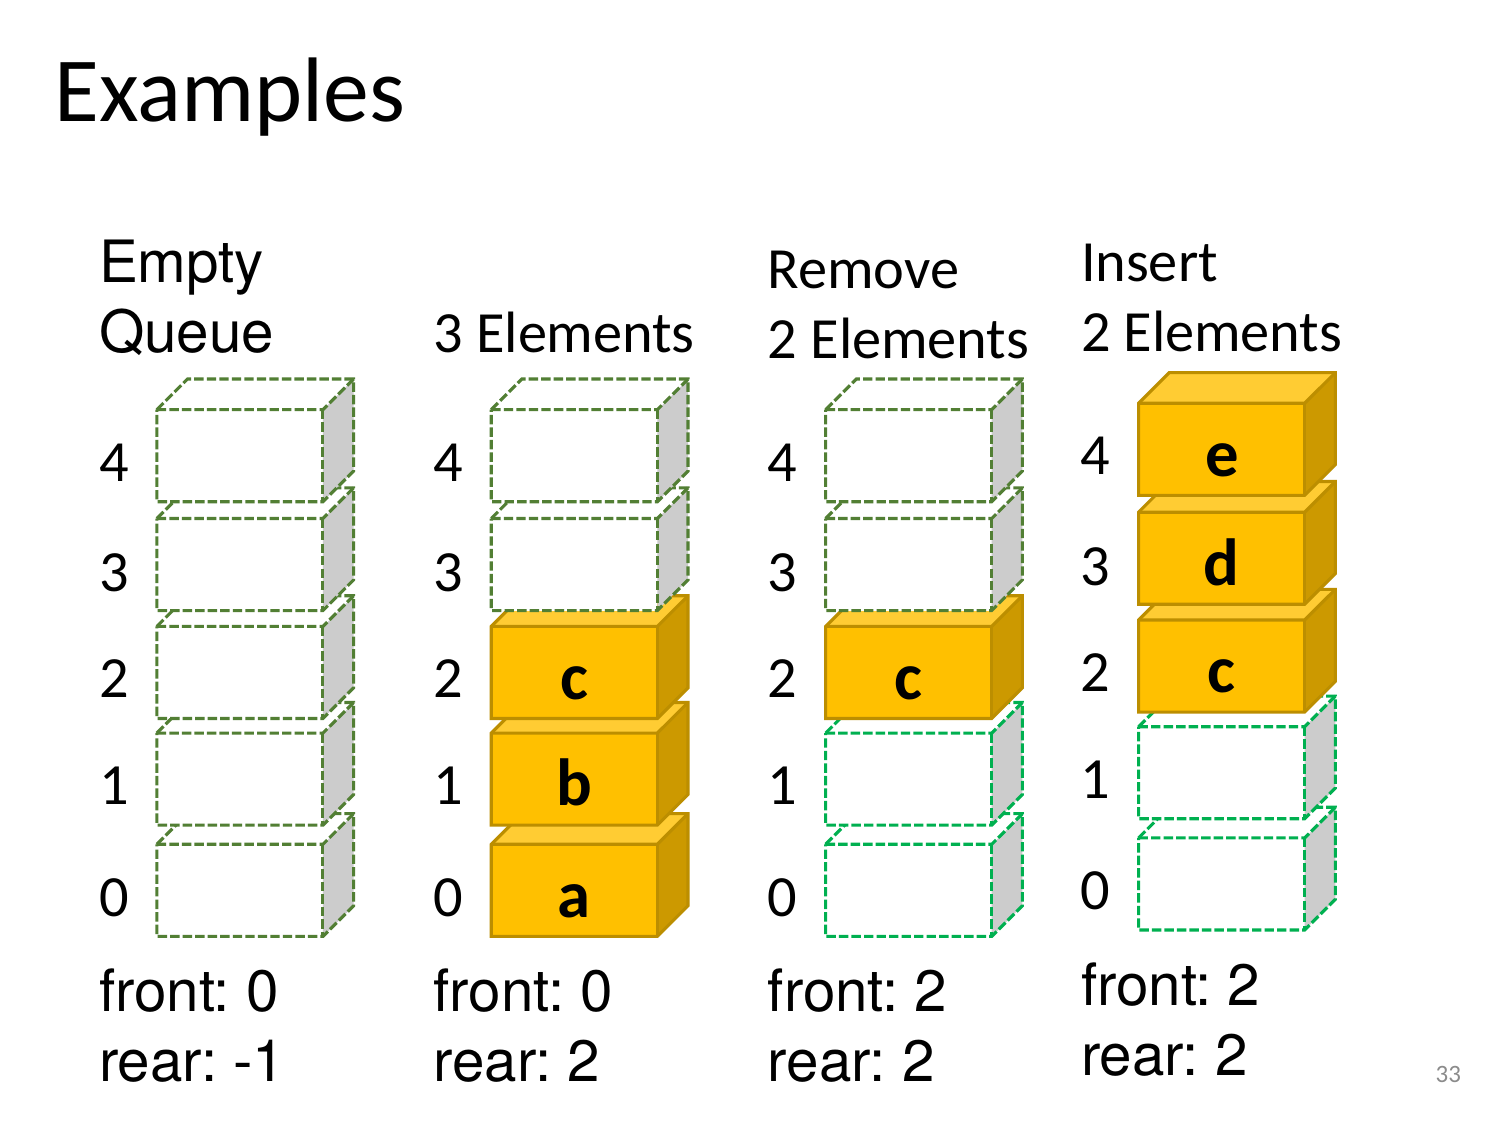

# Examples
Insert
2 Elements
Empty
Queue
Remove
2 Elements
3 Elements
e

4
4
4
4
d

3
3
3
3
c
c
c

2
2
2
2

b

1
1
1
1

a

0
0
0
0
front: 2
rear: 2
front: 0
rear: 2
front: 2
rear: 2
front: 0
rear: -1
33